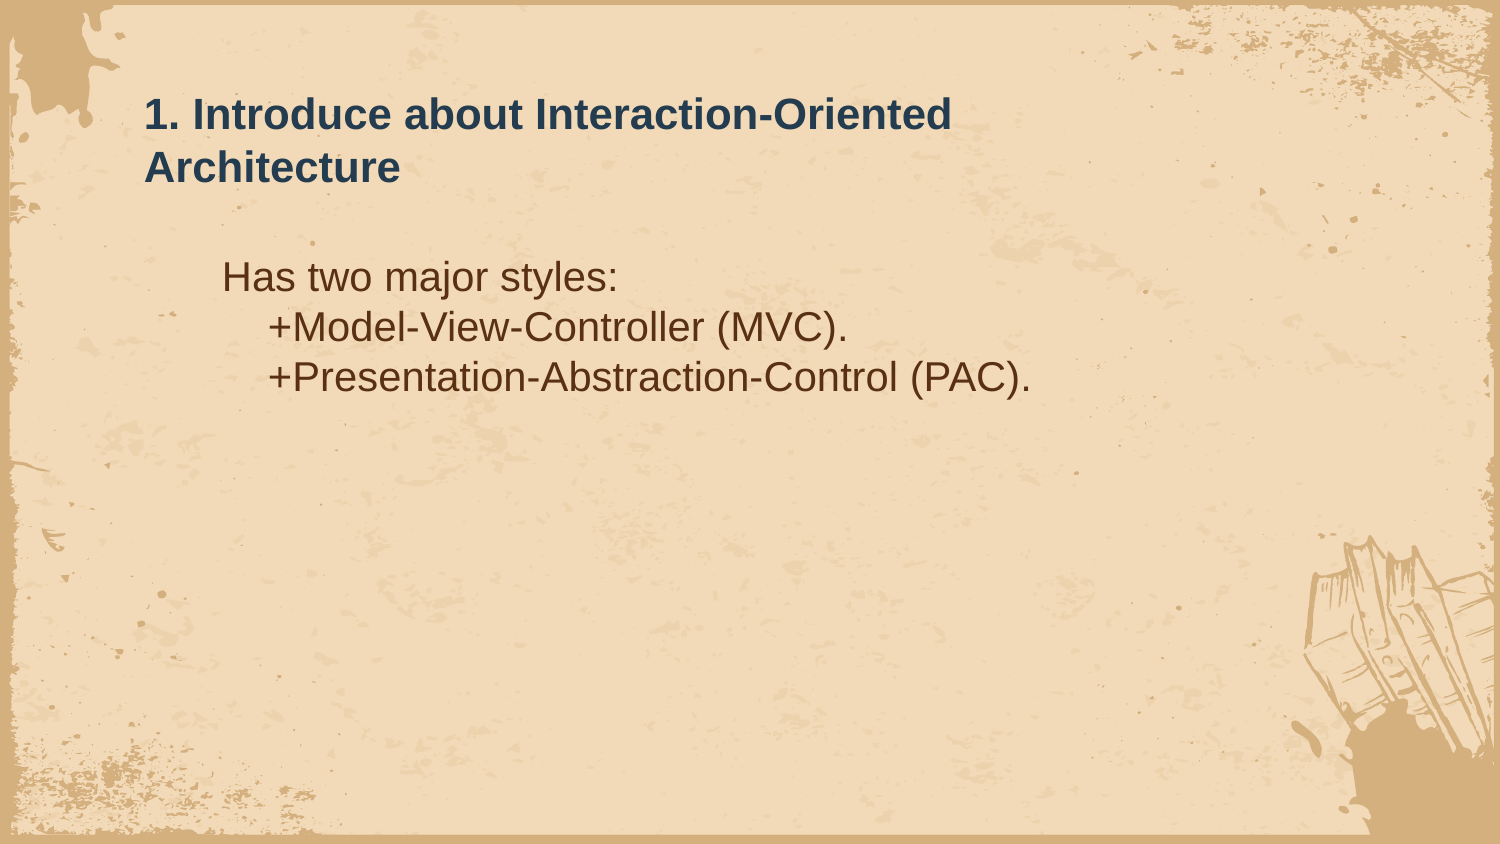

# 1. Introduce about Interaction-Oriented Architecture
Has two major styles:
    +Model-View-Controller (MVC).
    +Presentation-Abstraction-Control (PAC).